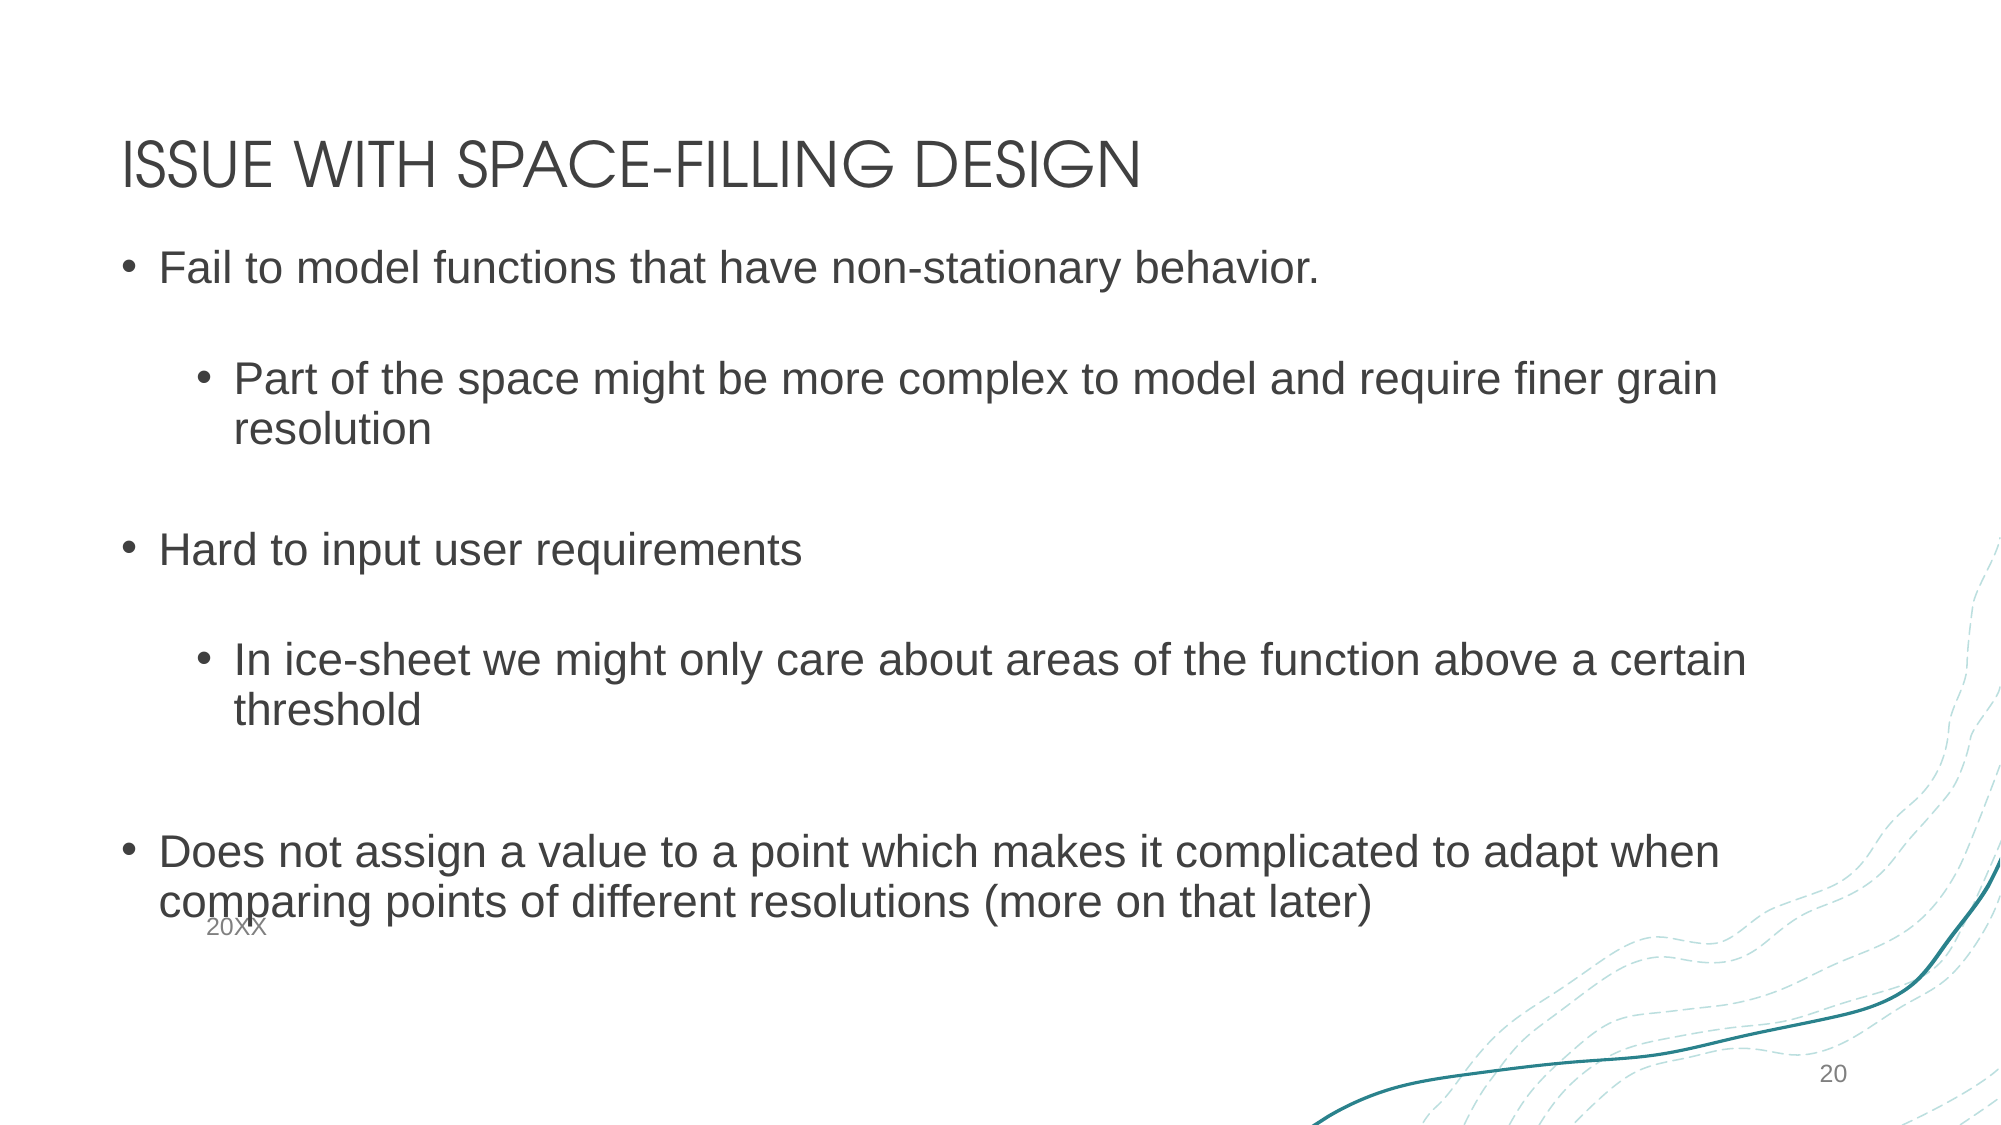

# Issue with space-filling design
Fail to model functions that have non-stationary behavior.
Part of the space might be more complex to model and require finer grain resolution
Hard to input user requirements
In ice-sheet we might only care about areas of the function above a certain threshold

Does not assign a value to a point which makes it complicated to adapt when comparing points of different resolutions (more on that later)
20XX
20